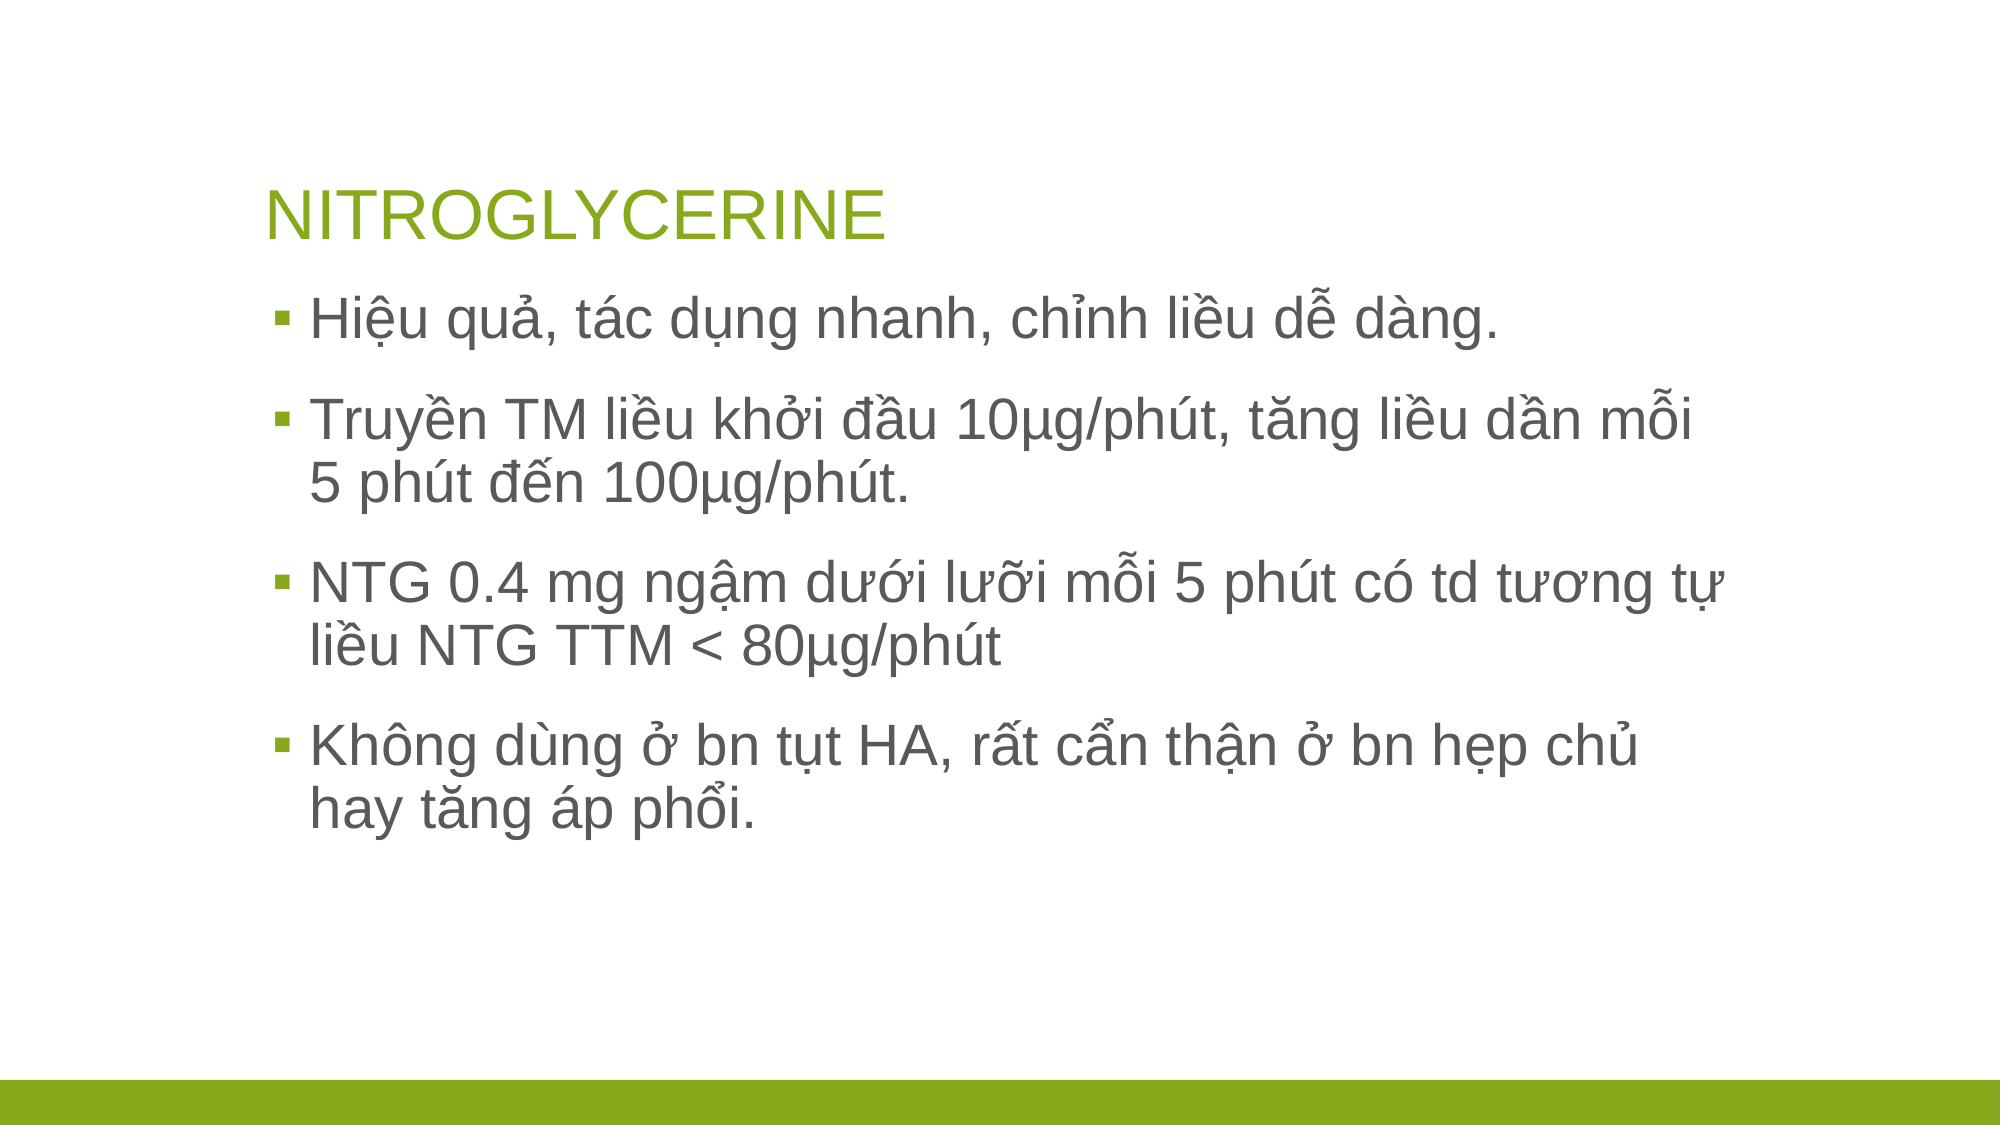

# NITROGLYCERINE
Hiệu quả, tác dụng nhanh, chỉnh liều dễ dàng.
Truyền TM liều khởi đầu 10µg/phút, tăng liều dần mỗi 5 phút đến 100µg/phút.
NTG 0.4 mg ngậm dưới lưỡi mỗi 5 phút có td tương tự liều NTG TTM < 80µg/phút
Không dùng ở bn tụt HA, rất cẩn thận ở bn hẹp chủ hay tăng áp phổi.